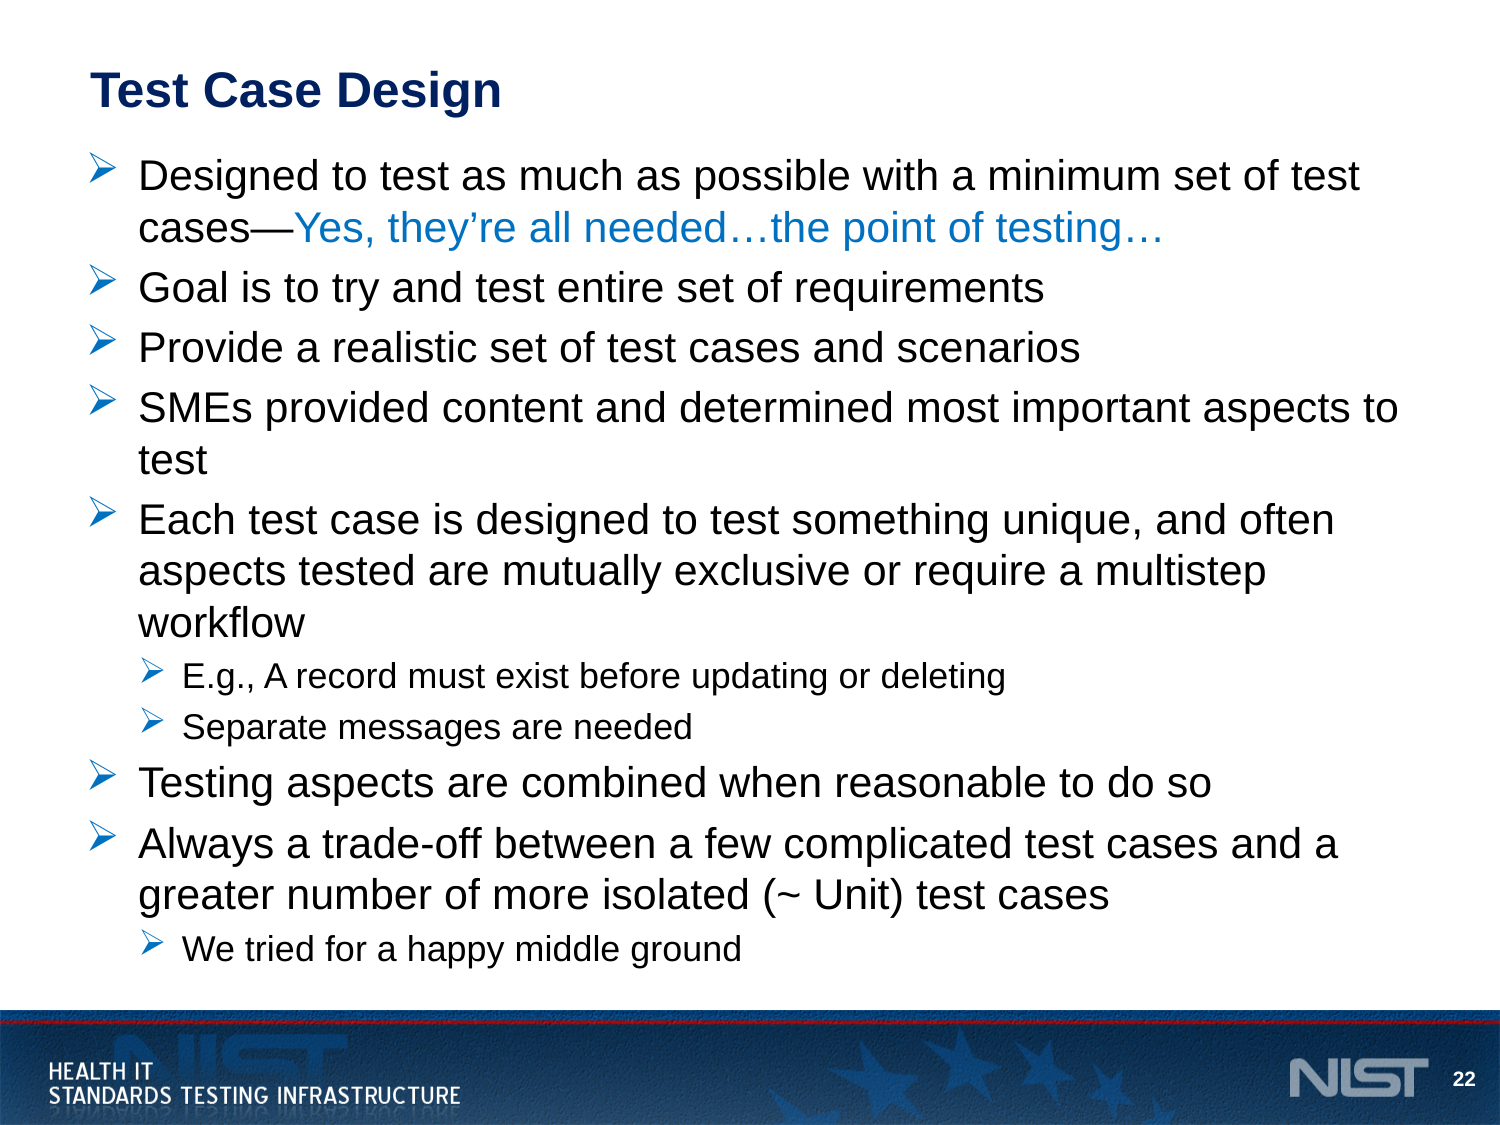

# Test Case Design
Designed to test as much as possible with a minimum set of test cases—Yes, they’re all needed…the point of testing…
Goal is to try and test entire set of requirements
Provide a realistic set of test cases and scenarios
SMEs provided content and determined most important aspects to test
Each test case is designed to test something unique, and often aspects tested are mutually exclusive or require a multistep workflow
E.g., A record must exist before updating or deleting
Separate messages are needed
Testing aspects are combined when reasonable to do so
Always a trade-off between a few complicated test cases and a greater number of more isolated (~ Unit) test cases
We tried for a happy middle ground